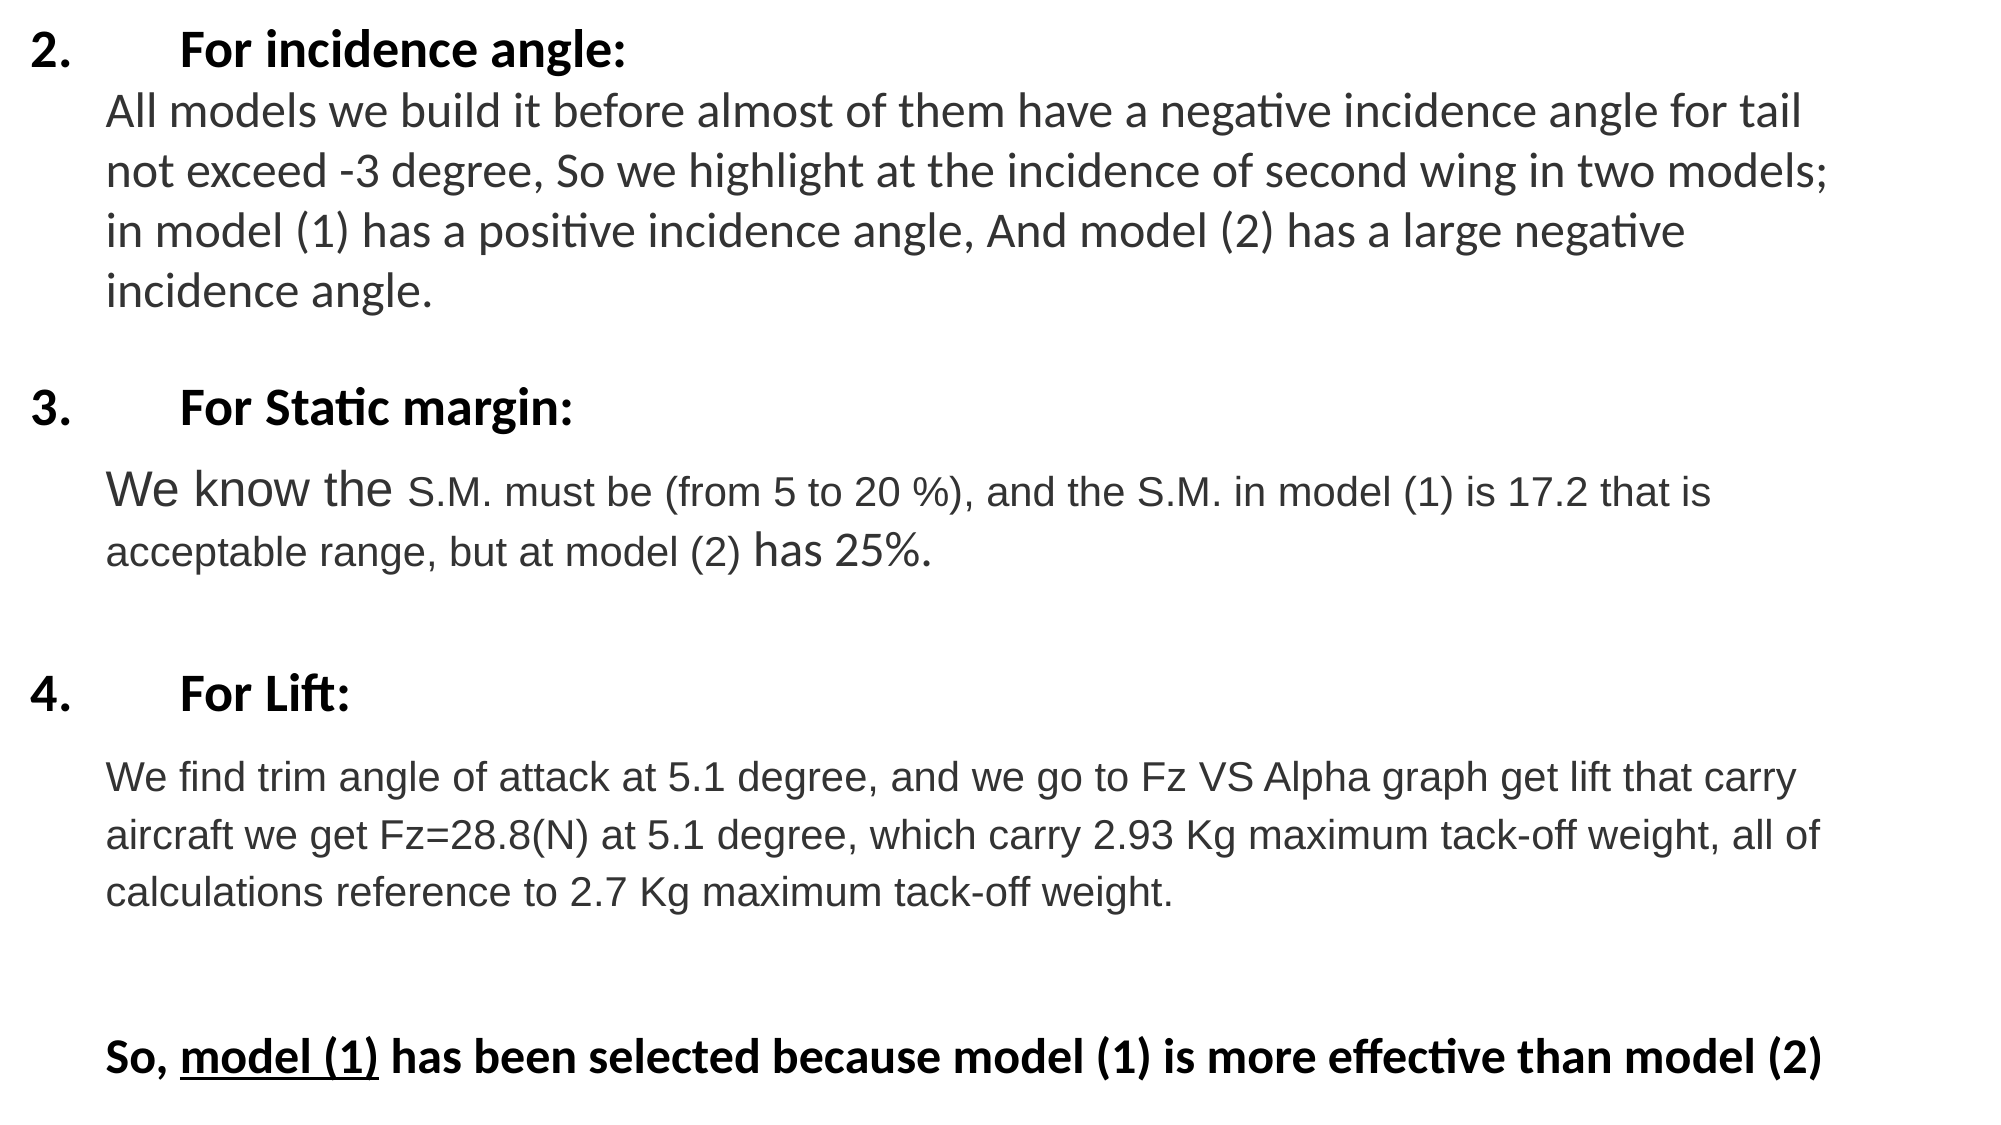

2.	For incidence angle:
All models we build it before almost of them have a negative incidence angle for tail not exceed -3 degree, So we highlight at the incidence of second wing in two models; in model (1) has a positive incidence angle, And model (2) has a large negative incidence angle.

3.	For Static margin:
We know the S.M. must be (from 5 to 20 %), and the S.M. in model (1) is 17.2 that is acceptable range, but at model (2) has 25%.

4.	For Lift:
We find trim angle of attack at 5.1 degree, and we go to Fz VS Alpha graph get lift that carry aircraft we get Fz=28.8(N) at 5.1 degree, which carry 2.93 Kg maximum tack-off weight, all of calculations reference to 2.7 Kg maximum tack-off weight.

So, model (1) has been selected because model (1) is more effective than model (2)